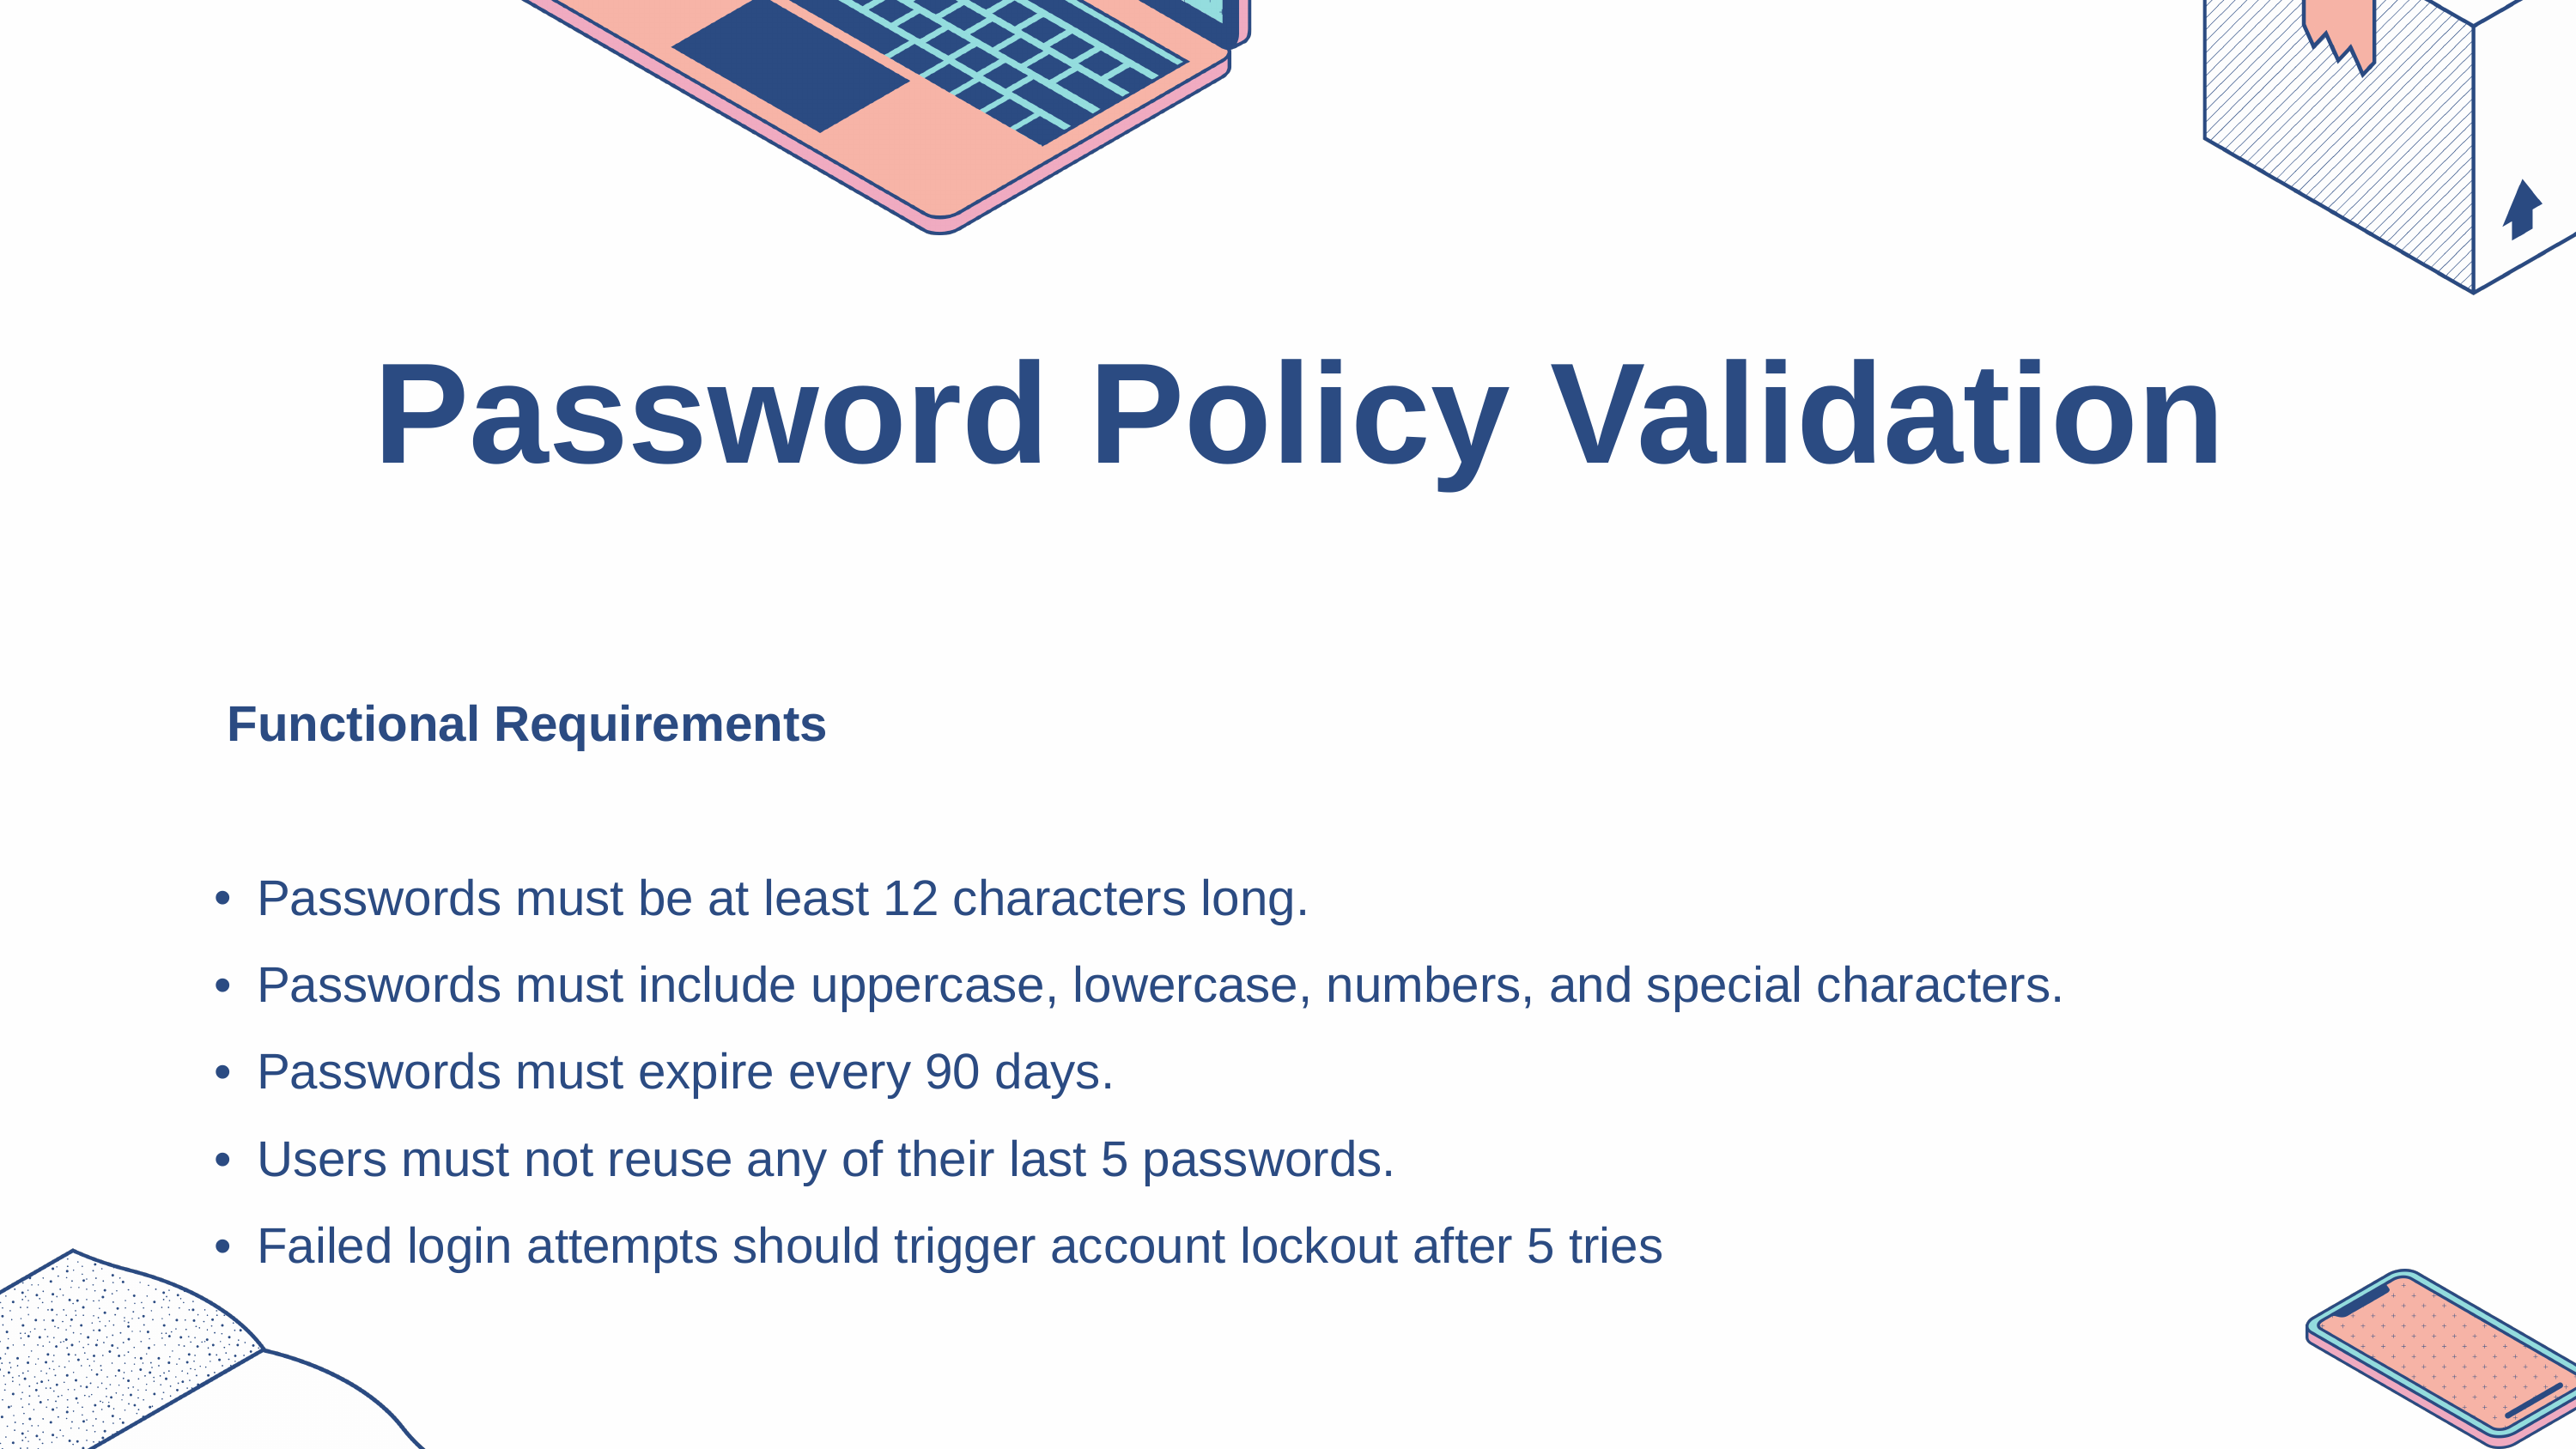

| Password Policy Validation |  |
| --- | --- |
| Functional Requirements Passwords must be at least 12 characters long. Passwords must include uppercase, lowercase, numbers, and special characters. Passwords must expire every 90 days. Users must not reuse any of their last 5 passwords. Failed login attempts should trigger account lockout after 5 tries |  |